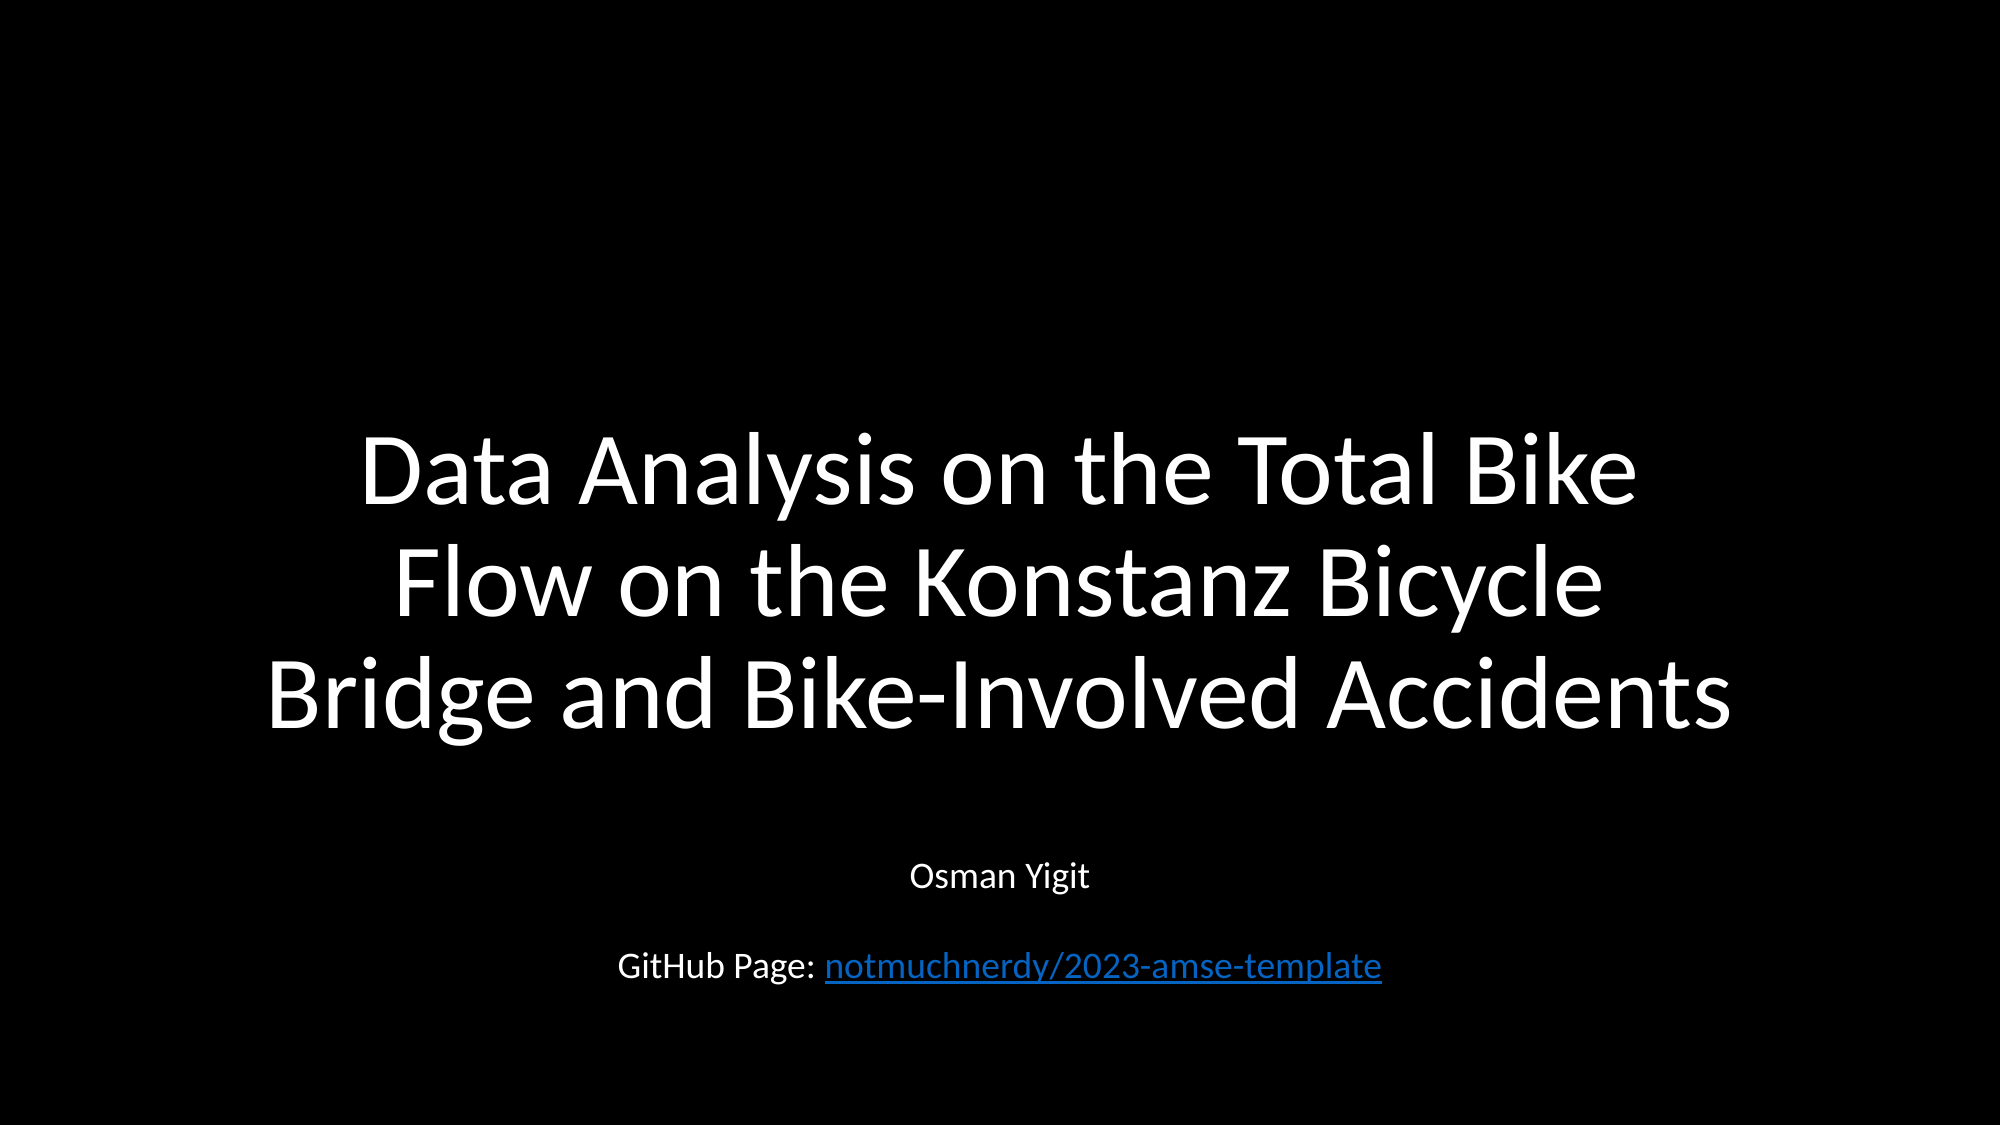

# Data Analysis on the Total Bike Flow on the Konstanz Bicycle Bridge and Bike-Involved Accidents
Osman Yigit

GitHub Page: notmuchnerdy/2023-amse-template